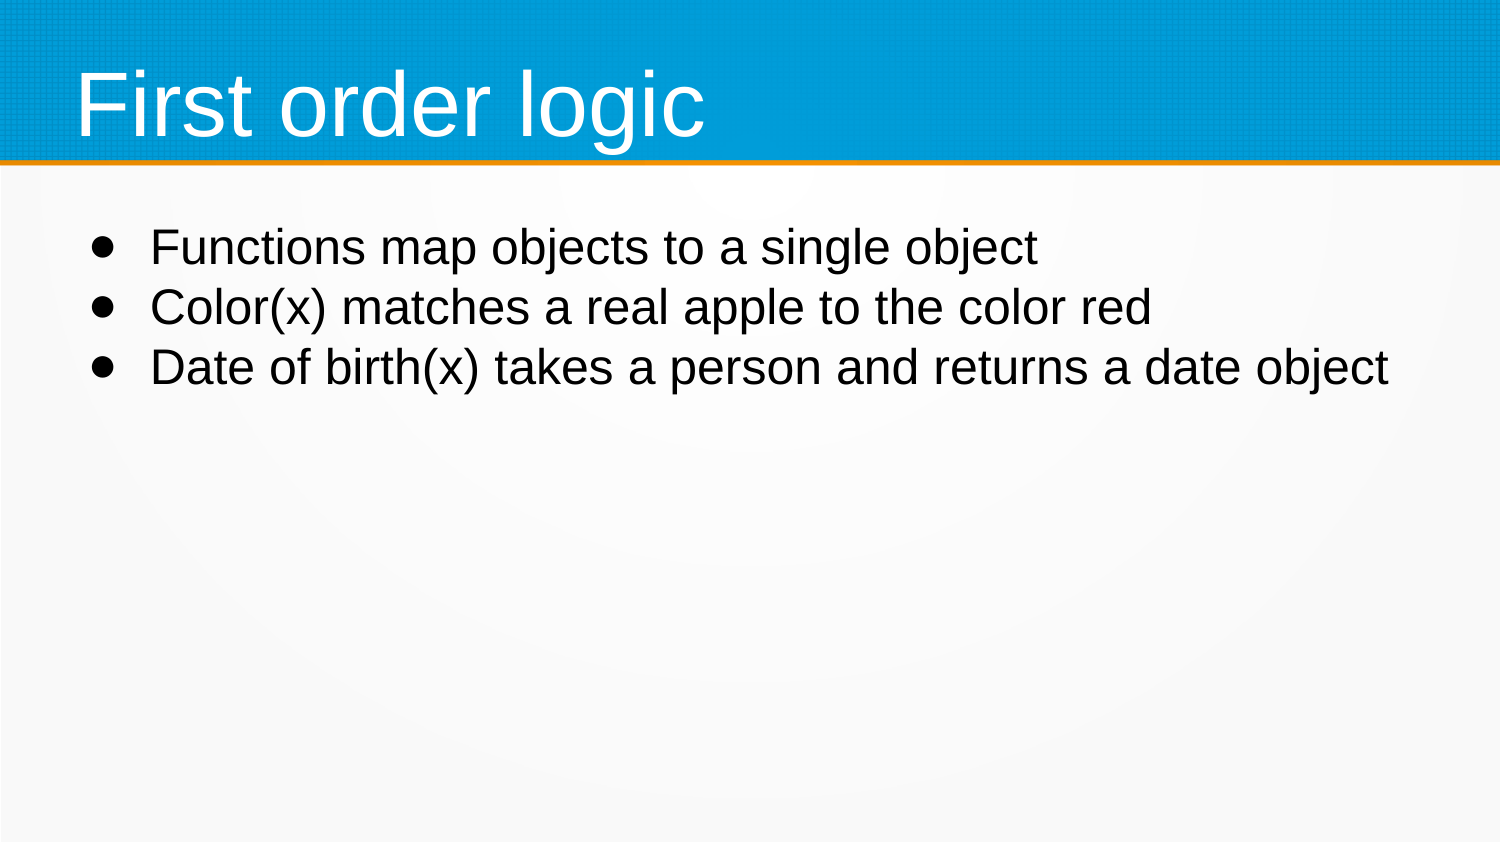

First order logic
Functions map objects to a single object
Color(x) matches a real apple to the color red
Date of birth(x) takes a person and returns a date object